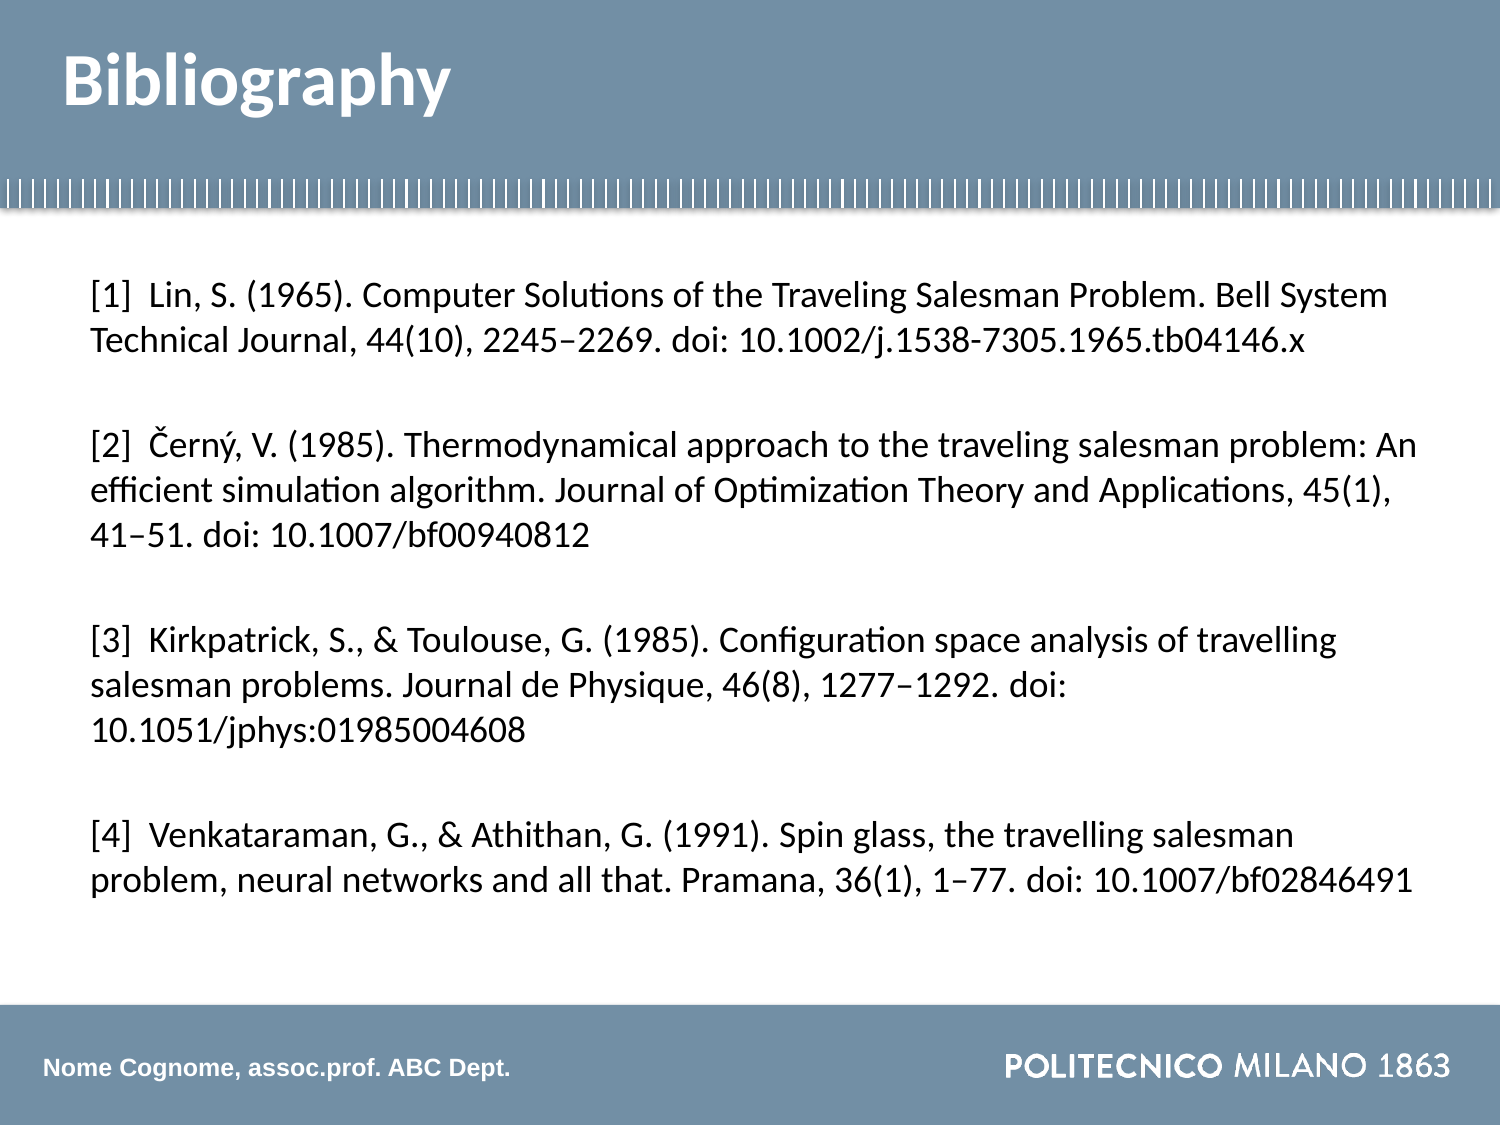

# Bibliography
[1]  Lin, S. (1965). Computer Solutions of the Traveling Salesman Problem. Bell System Technical Journal, 44(10), 2245–2269. doi: 10.1002/j.1538-7305.1965.tb04146.x

[2]  Černý, V. (1985). Thermodynamical approach to the traveling salesman problem: An efficient simulation algorithm. Journal of Optimization Theory and Applications, 45(1), 41–51. doi: 10.1007/bf00940812

[3]  Kirkpatrick, S., & Toulouse, G. (1985). Configuration space analysis of travelling salesman problems. Journal de Physique, 46(8), 1277–1292. doi: 10.1051/jphys:01985004608

[4]  Venkataraman, G., & Athithan, G. (1991). Spin glass, the travelling salesman problem, neural networks and all that. Pramana, 36(1), 1–77. doi: 10.1007/bf02846491